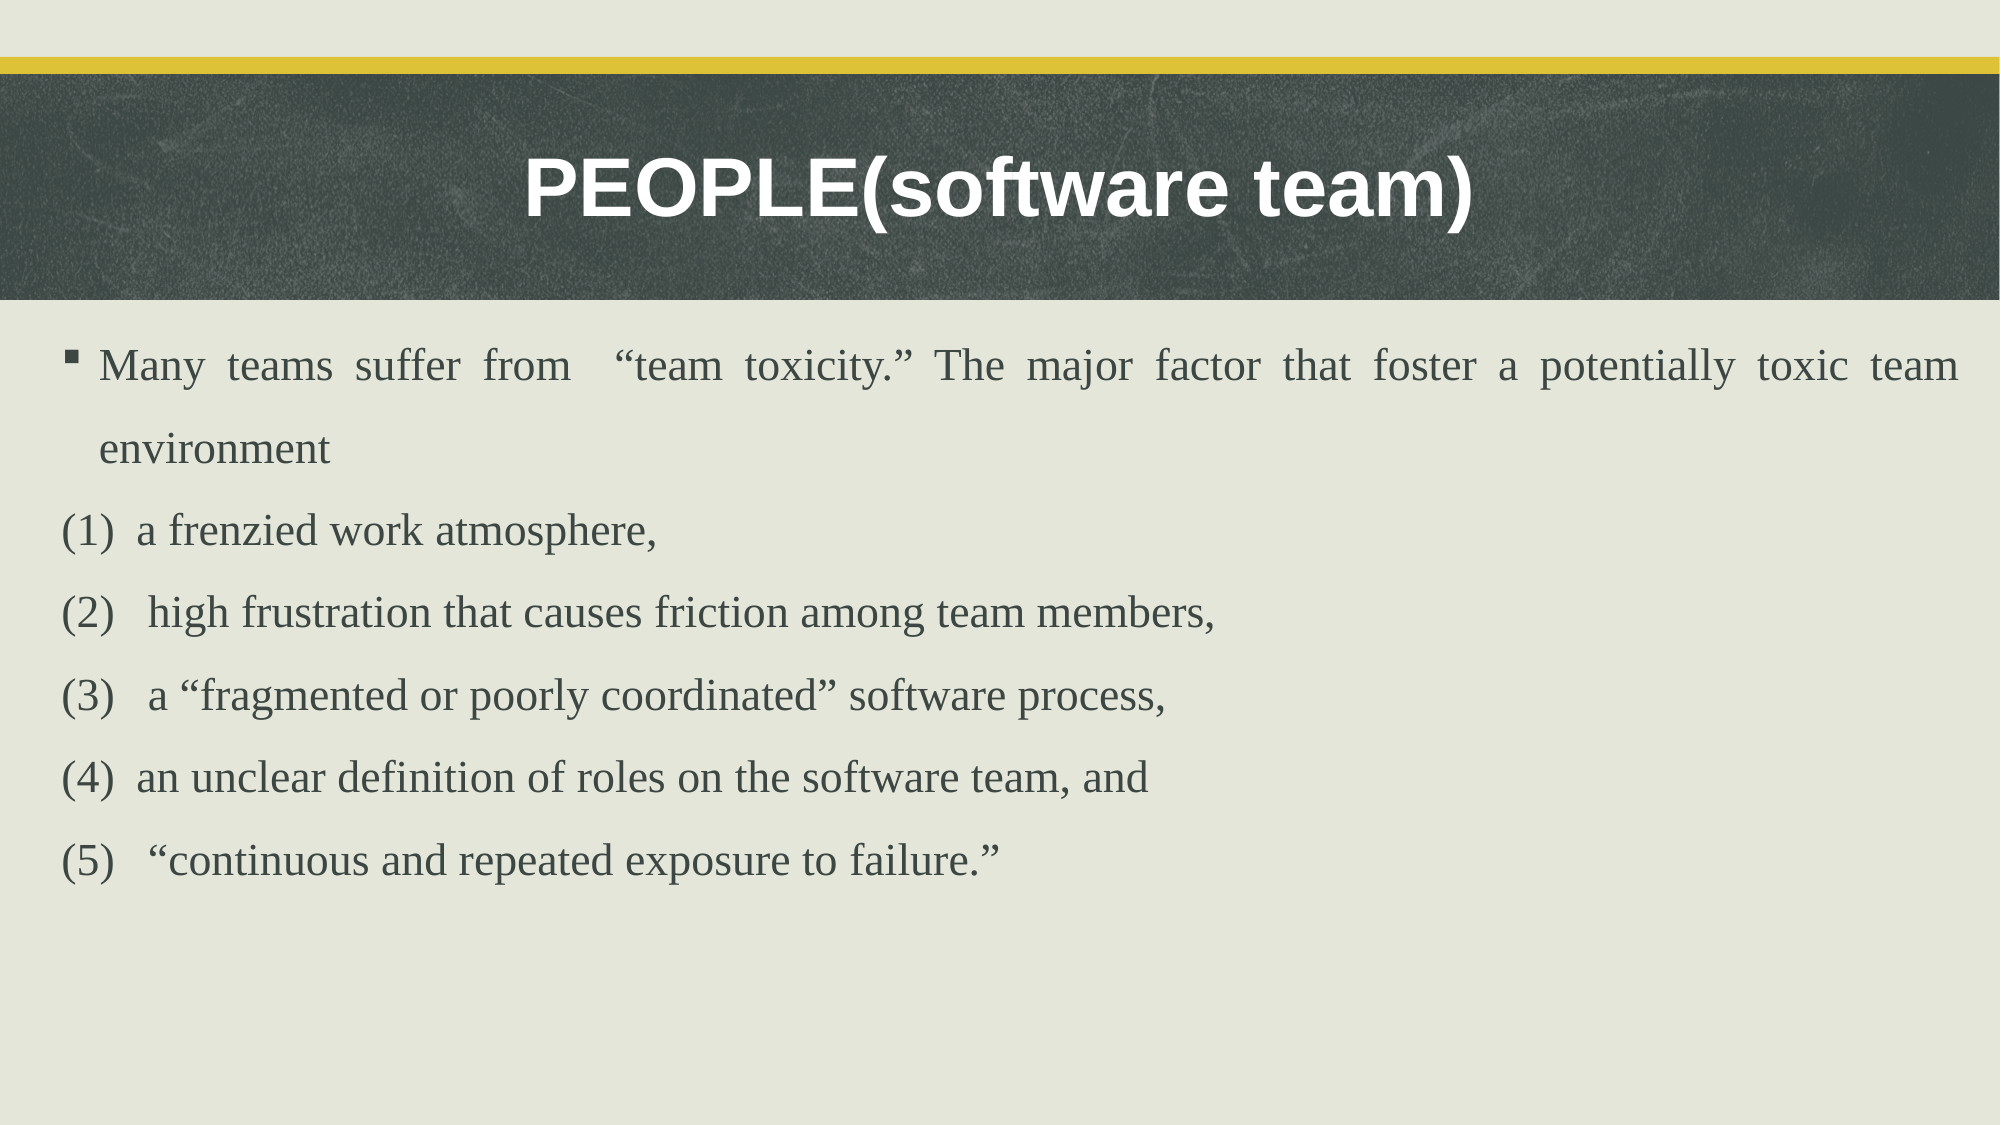

# PEOPLE(software team)
Many teams suffer from  “team toxicity.” The major factor that foster a potentially toxic team environment
a frenzied work atmosphere,
 high frustration that causes friction among team members,
 a “fragmented or poorly coordinated” software process,
an unclear definition of roles on the software team, and
 “continuous and repeated exposure to failure.”